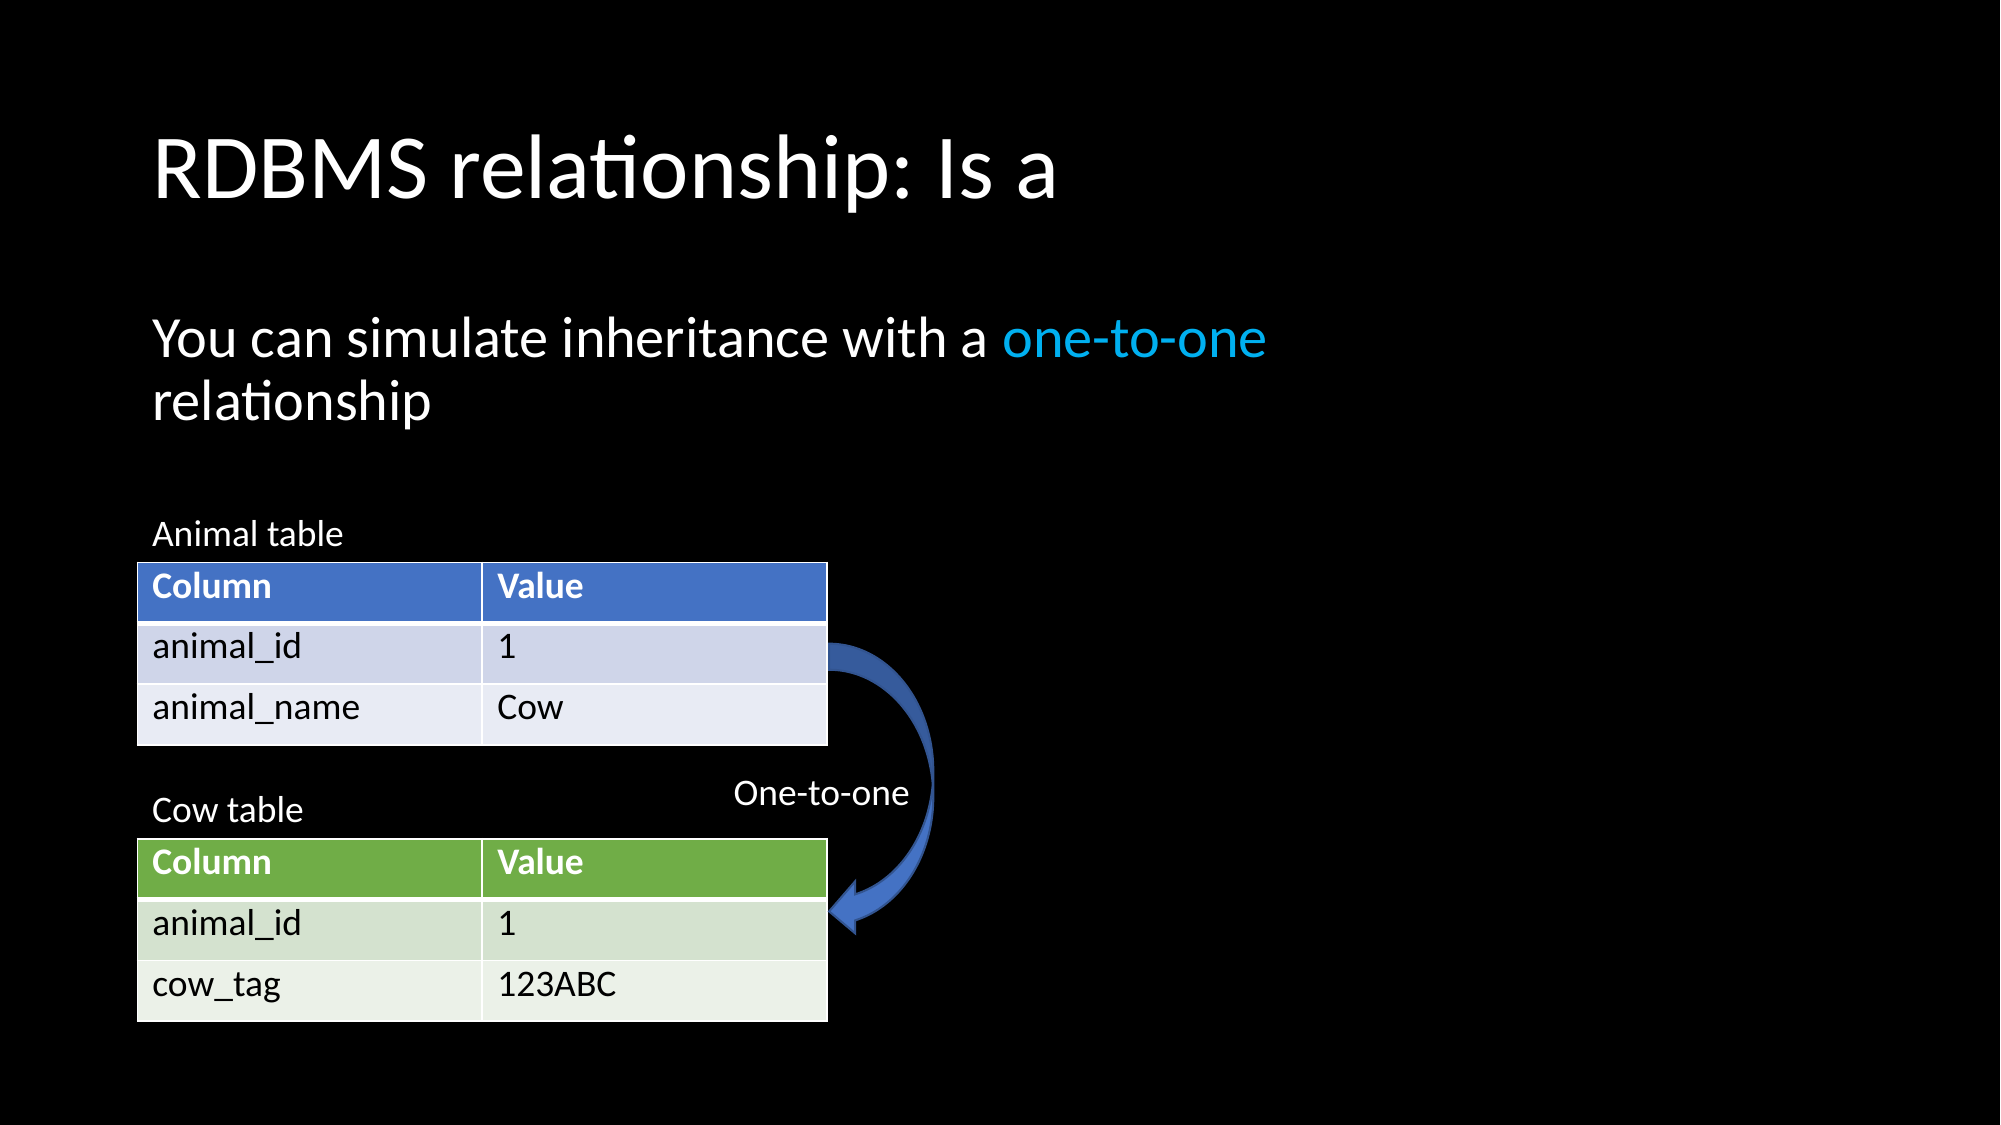

# RDBMS relationship: Is a
You can simulate inheritance with a one-to-one relationship
Animal table
| Column | Value |
| --- | --- |
| animal\_id | 1 |
| animal\_name | Cow |

One-to-one
Cow table
| Column | Value |
| --- | --- |
| animal\_id | 1 |
| cow\_tag | 123ABC |